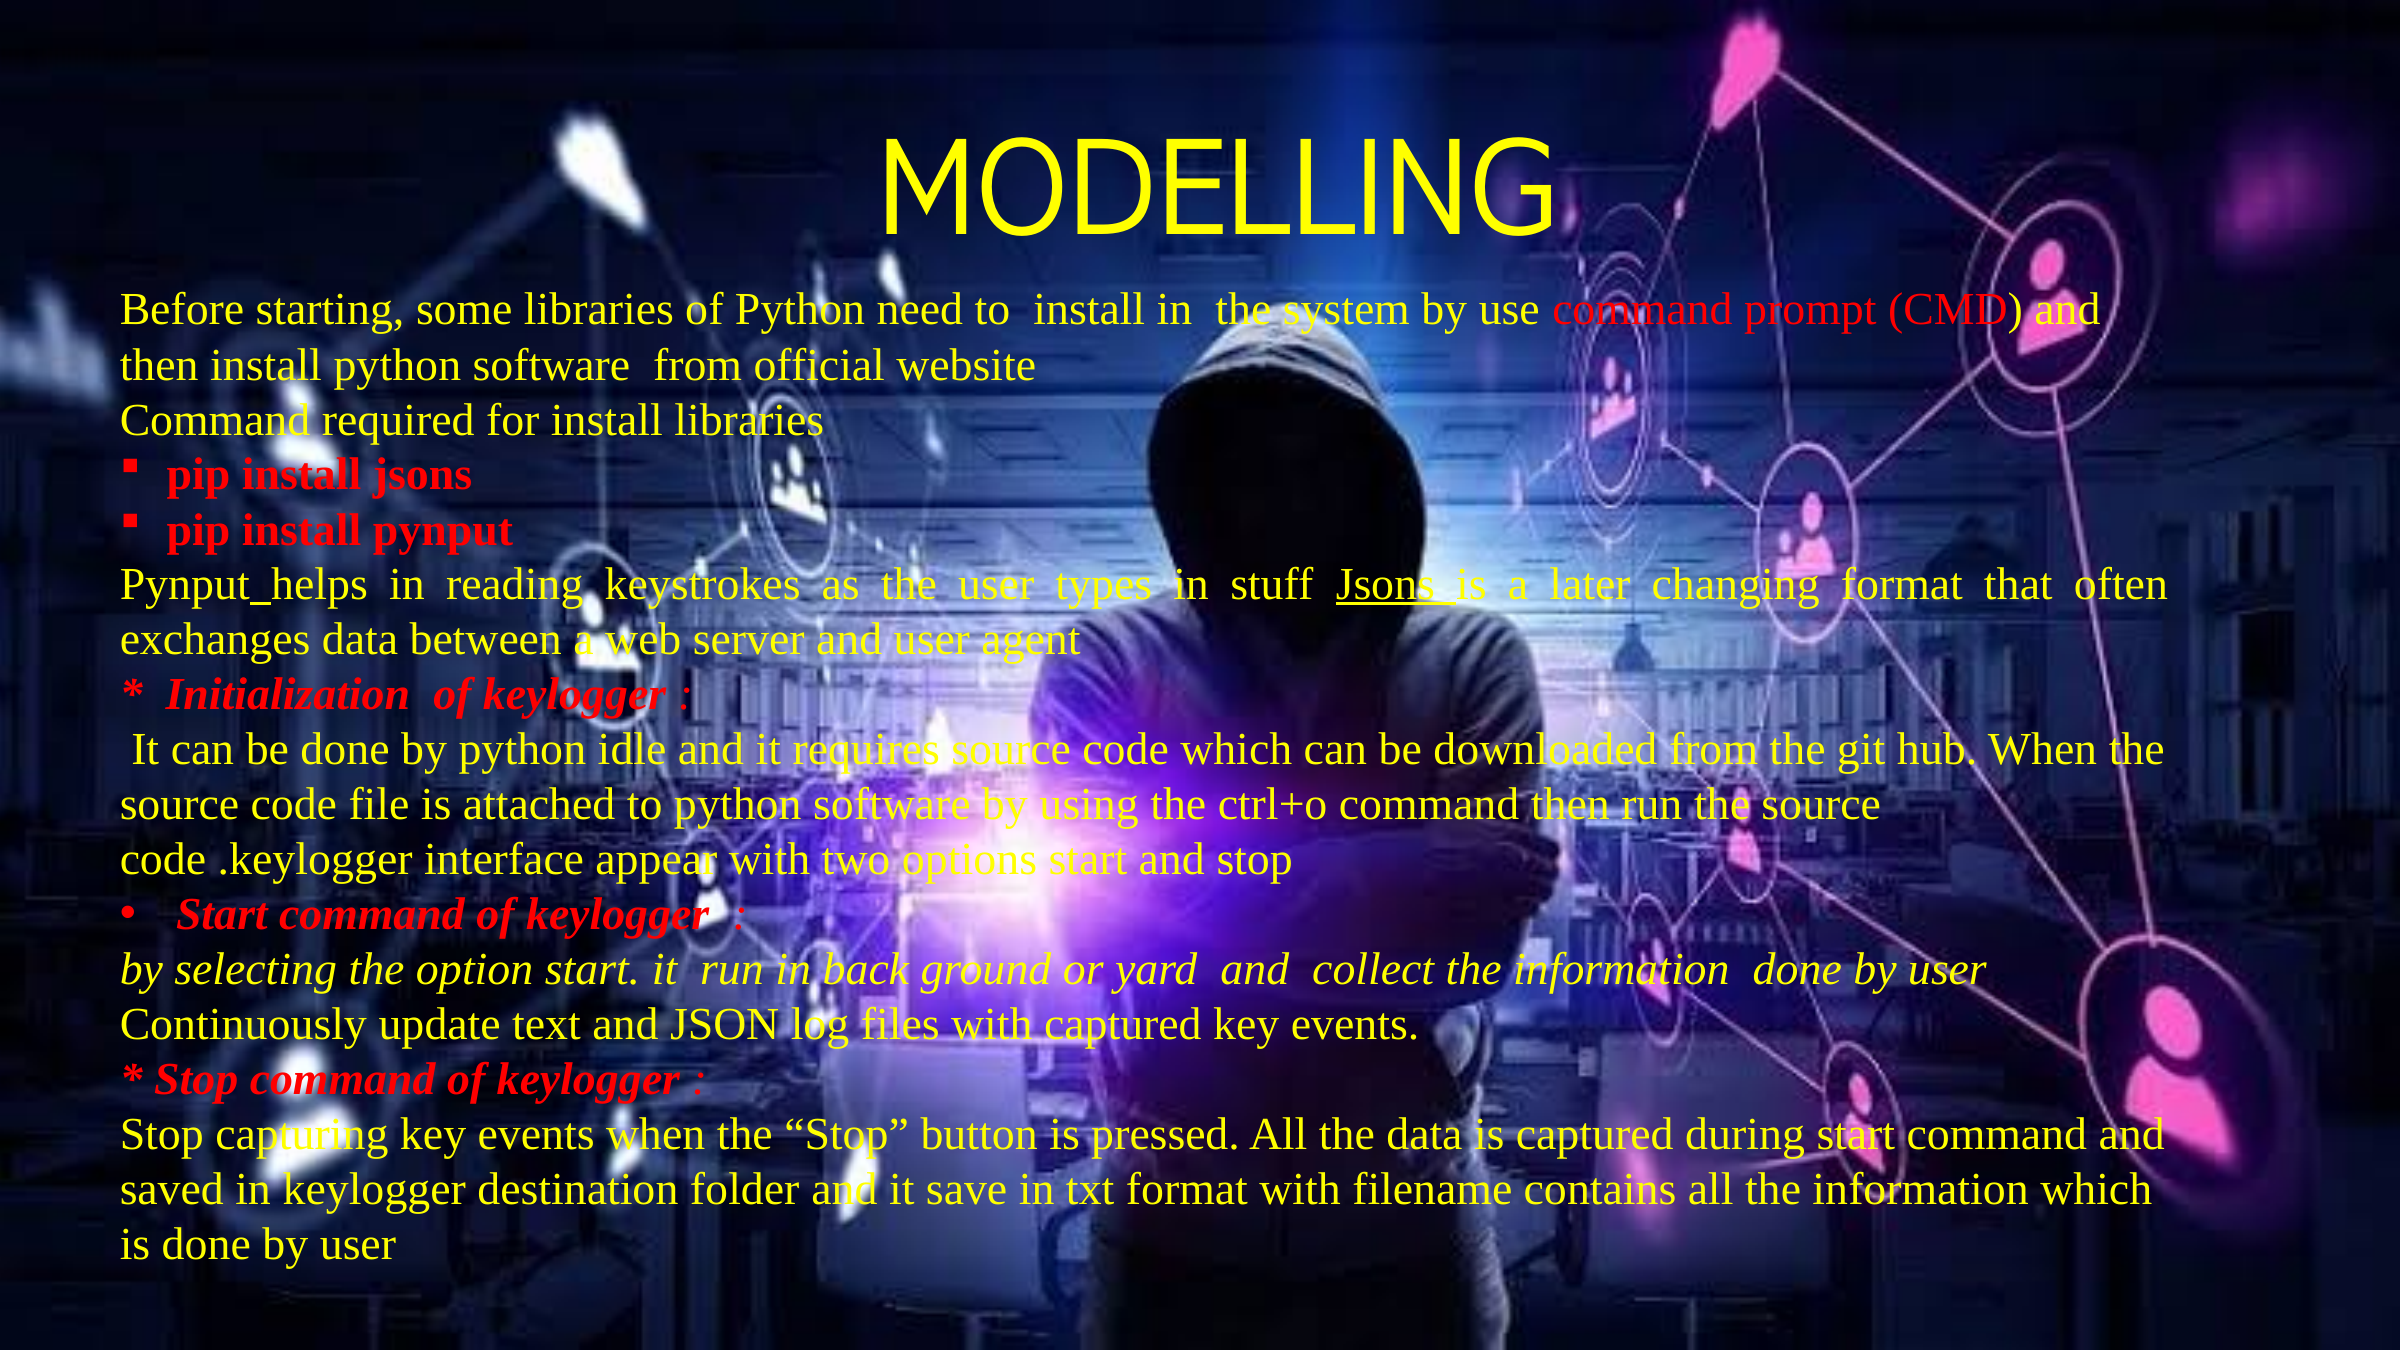

MODELLING
Before starting, some libraries of Python need to  install in  the system by use command prompt (CMD) and then install python software  from official website
Command required for install libraries
pip install jsons
pip install pynput
Pynput helps in reading keystrokes as the user types in stuff Jsons is a later changing format that often exchanges data between a web server and user agent
*  Initialization  of keylogger :
 It can be done by python idle and it requires source code which can be downloaded from the git hub. When the source code file is attached to python software by using the ctrl+o command then run the source code .keylogger interface appear with two options start and stop
Start command of keylogger  :
by selecting the option start. it  run in back ground or yard  and  collect the information  done by user
Continuously update text and JSON log files with captured key events.
* Stop command of keylogger :
Stop capturing key events when the “Stop” button is pressed. All the data is captured during start command and saved in keylogger destination folder and it save in txt format with filename contains all the information which is done by user